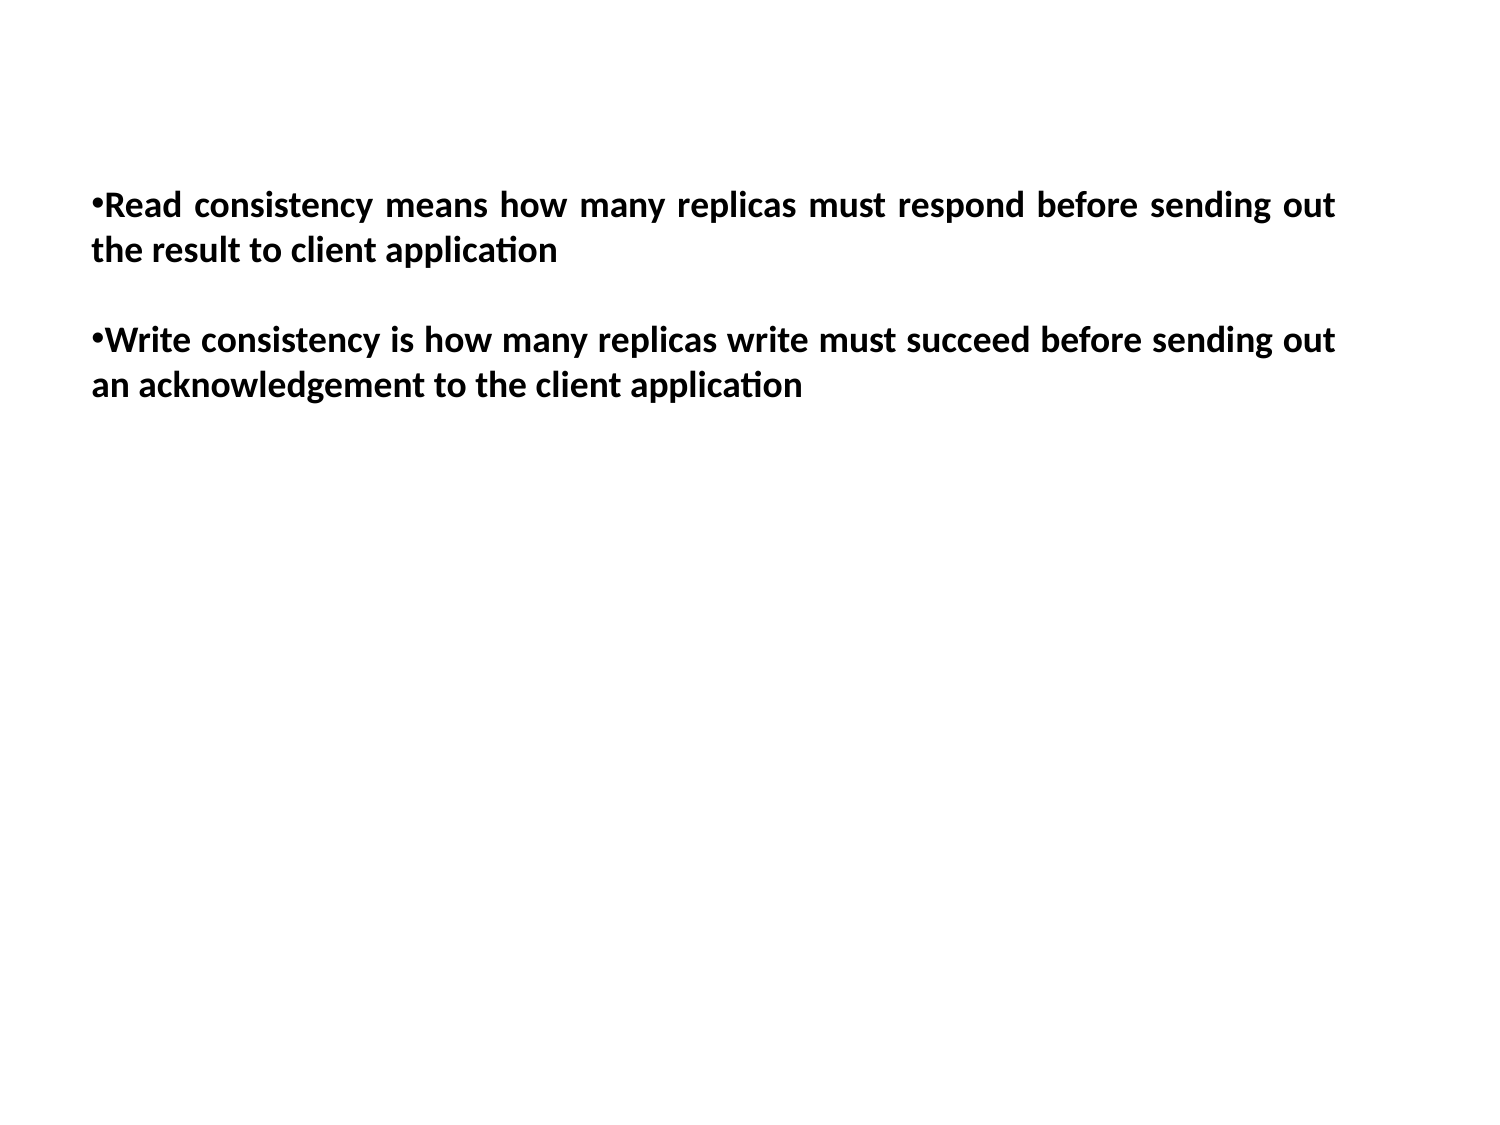

Read consistency means how many replicas must respond before sending out the result to client application

Write consistency is how many replicas write must succeed before sending out an acknowledgement to the client application